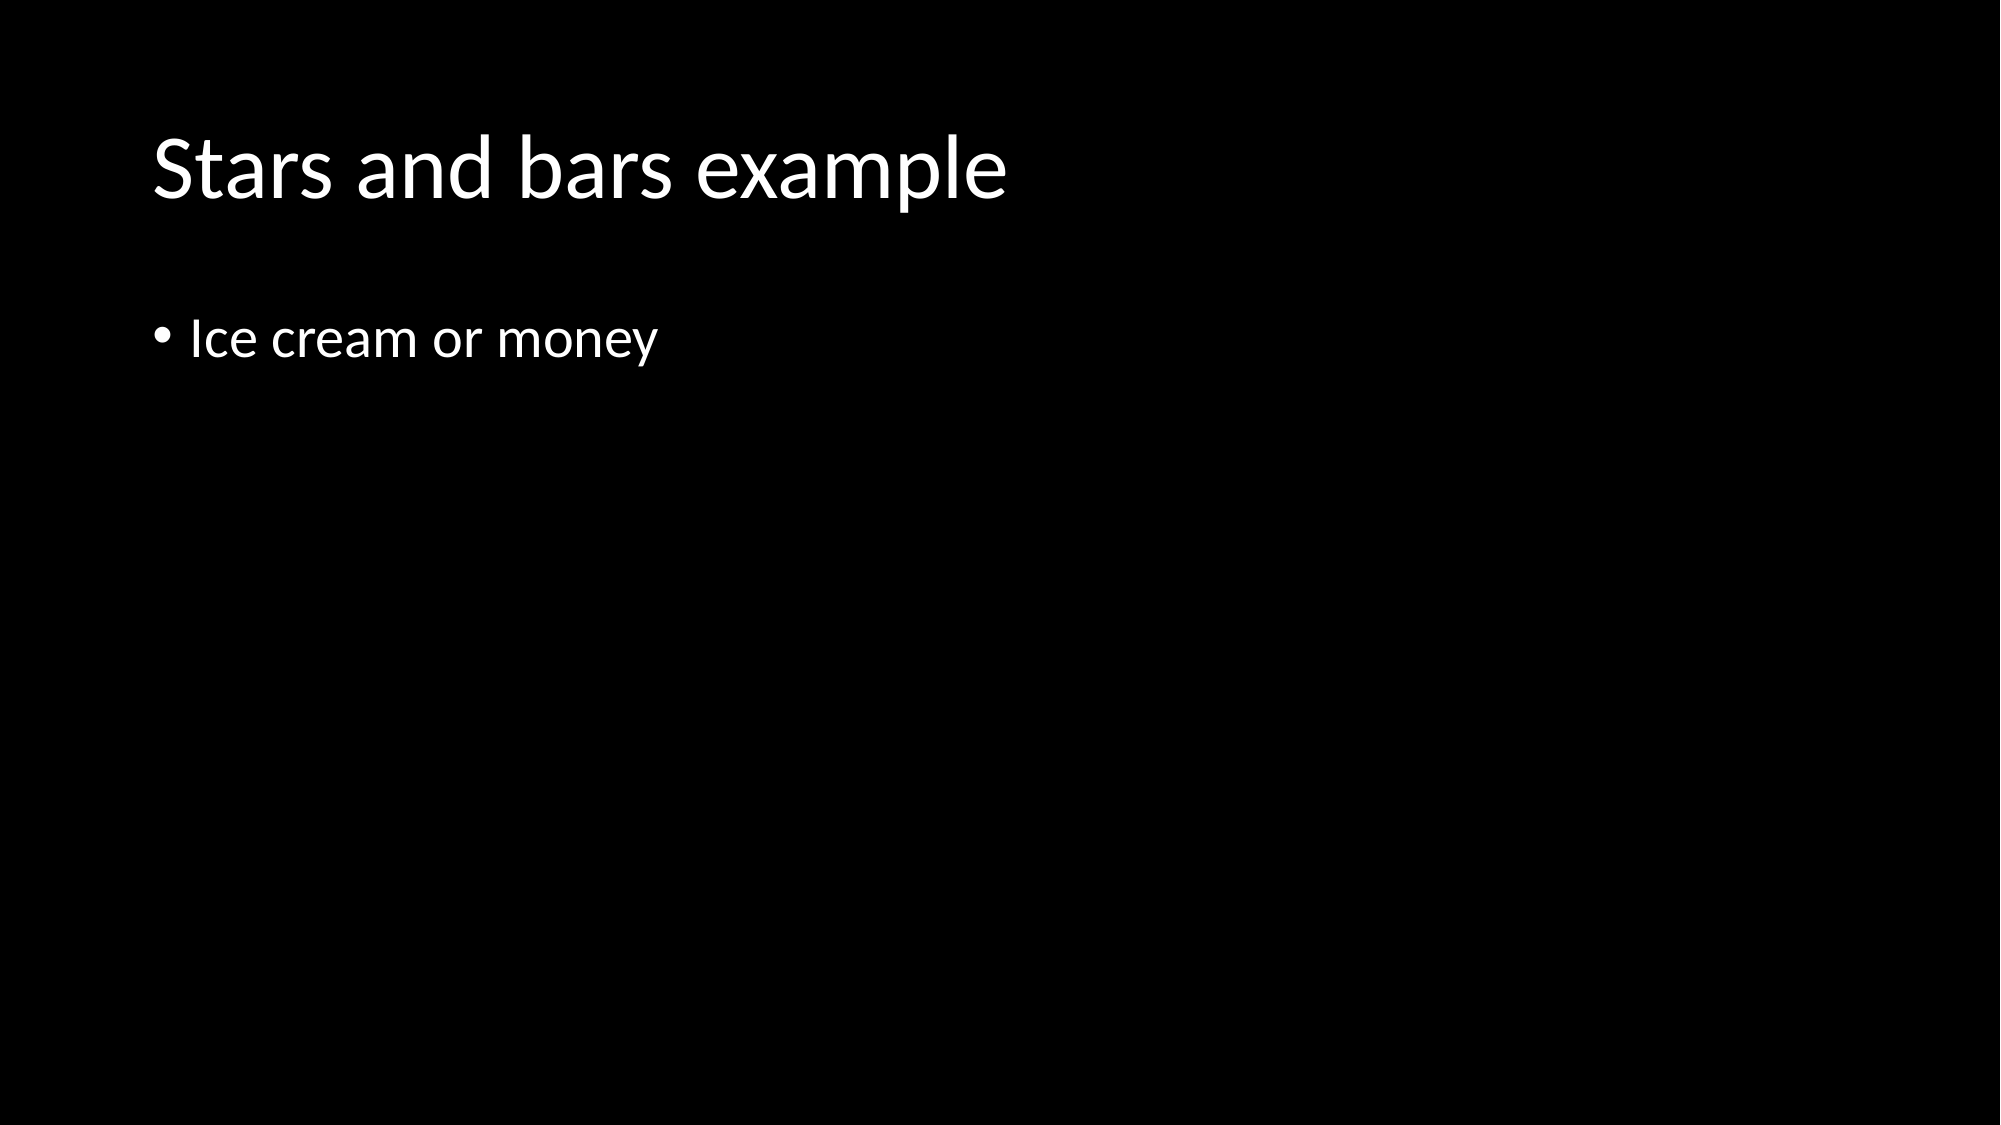

# Stars and bars example
Ice cream or money